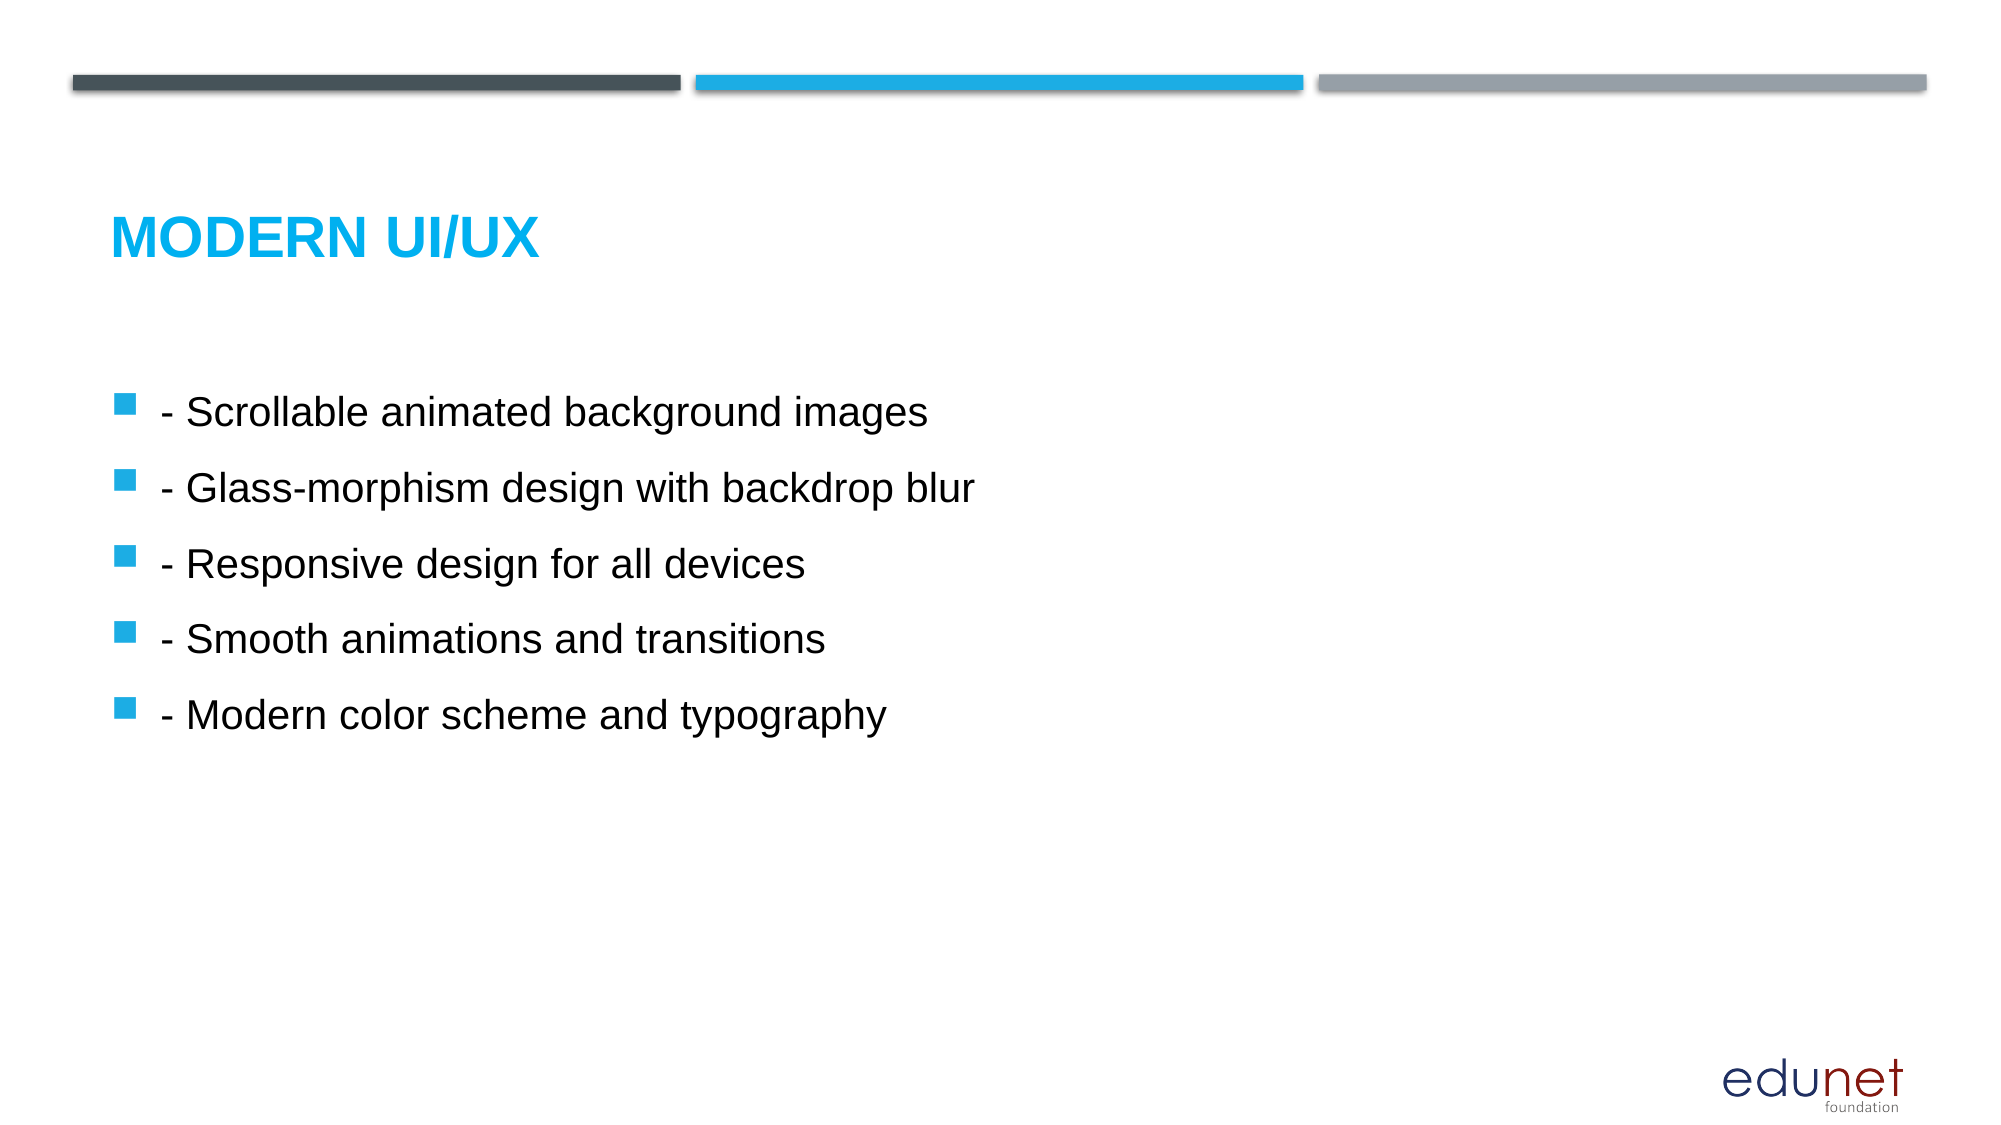

# MODERN UI/UX
- Scrollable animated background images
- Glass-morphism design with backdrop blur
- Responsive design for all devices
- Smooth animations and transitions
- Modern color scheme and typography